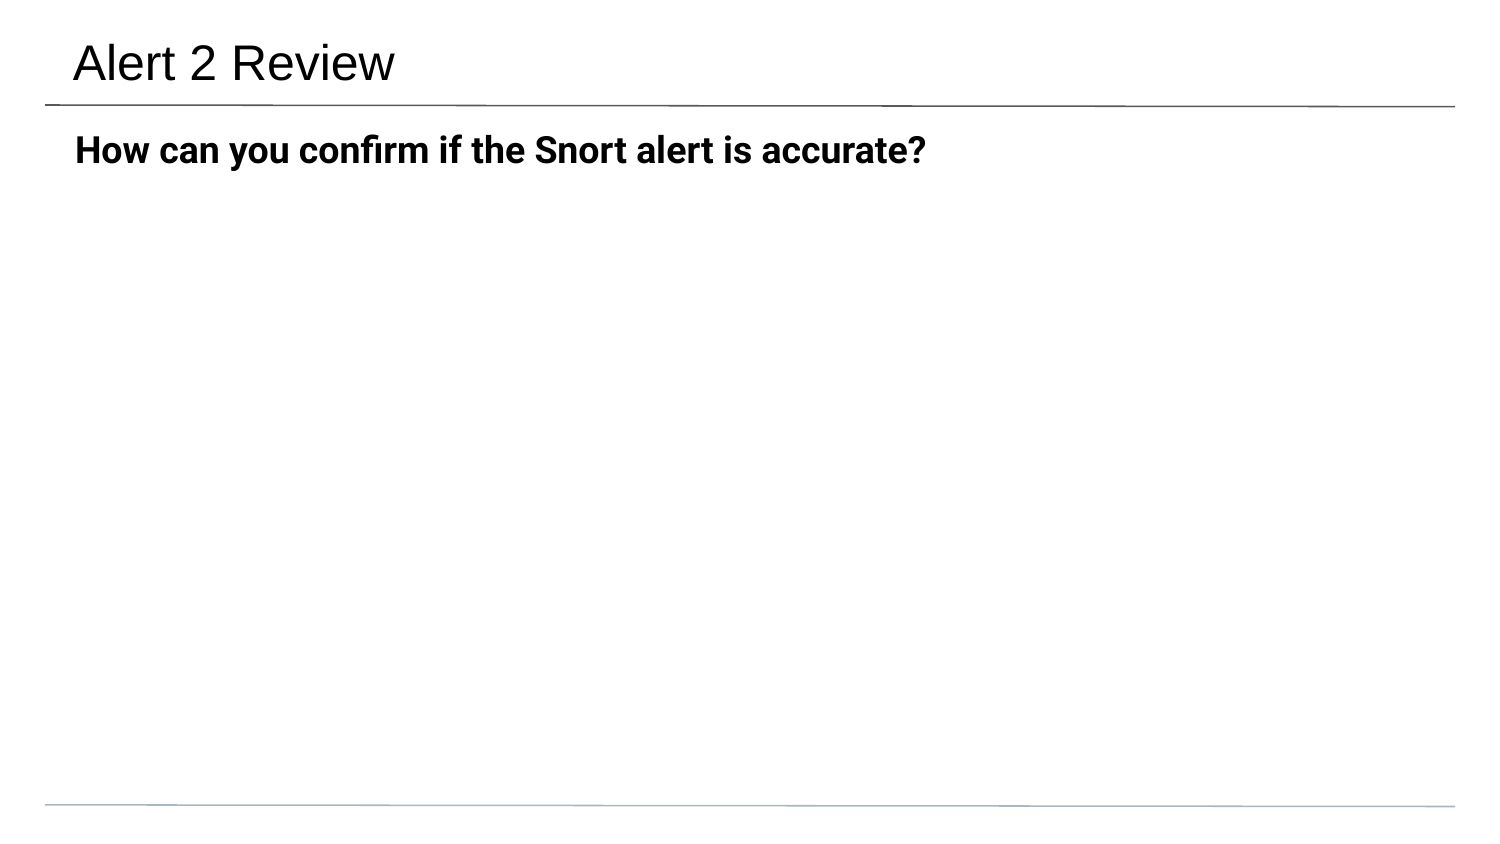

# Alert 2 Review
How can you confirm if the Snort alert is accurate?